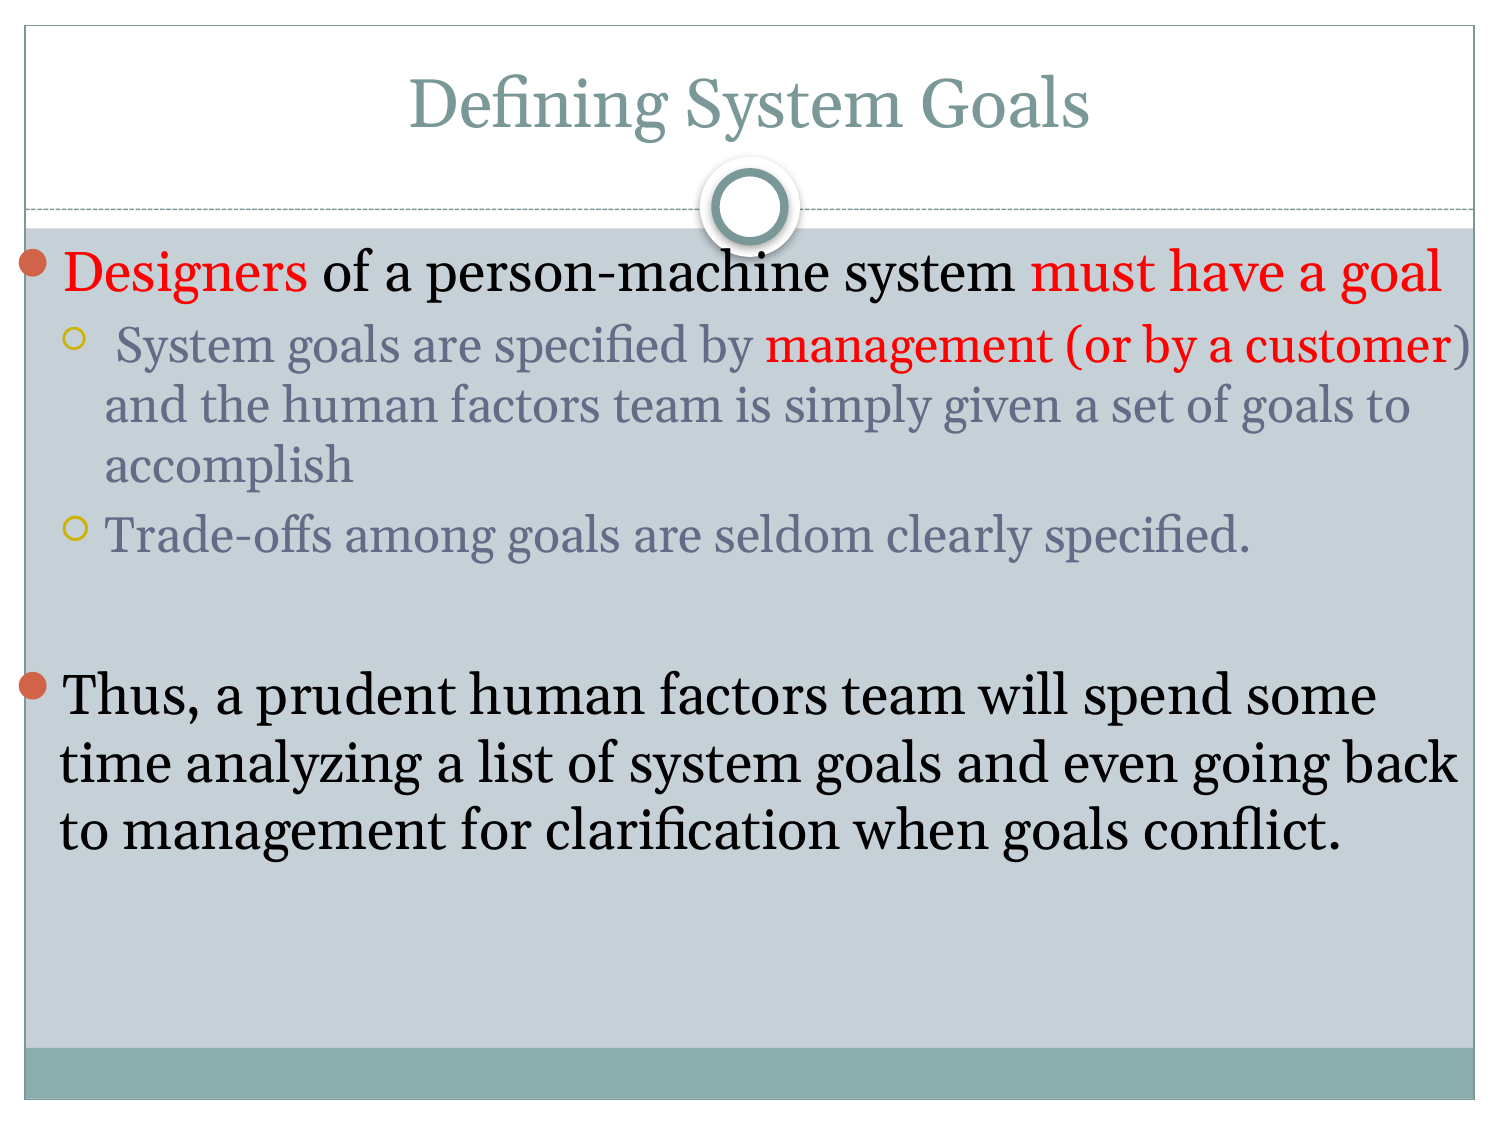

# Defining System Goals

Designers of a person-machine system must have a goal
 System goals are specified by management (or by a customer) and the human factors team is simply given a set of goals to accomplish
Trade-offs among goals are seldom clearly specified.

Thus, a prudent human factors team will spend some time analyzing a list of system goals and even going back to management for clarification when goals conflict.